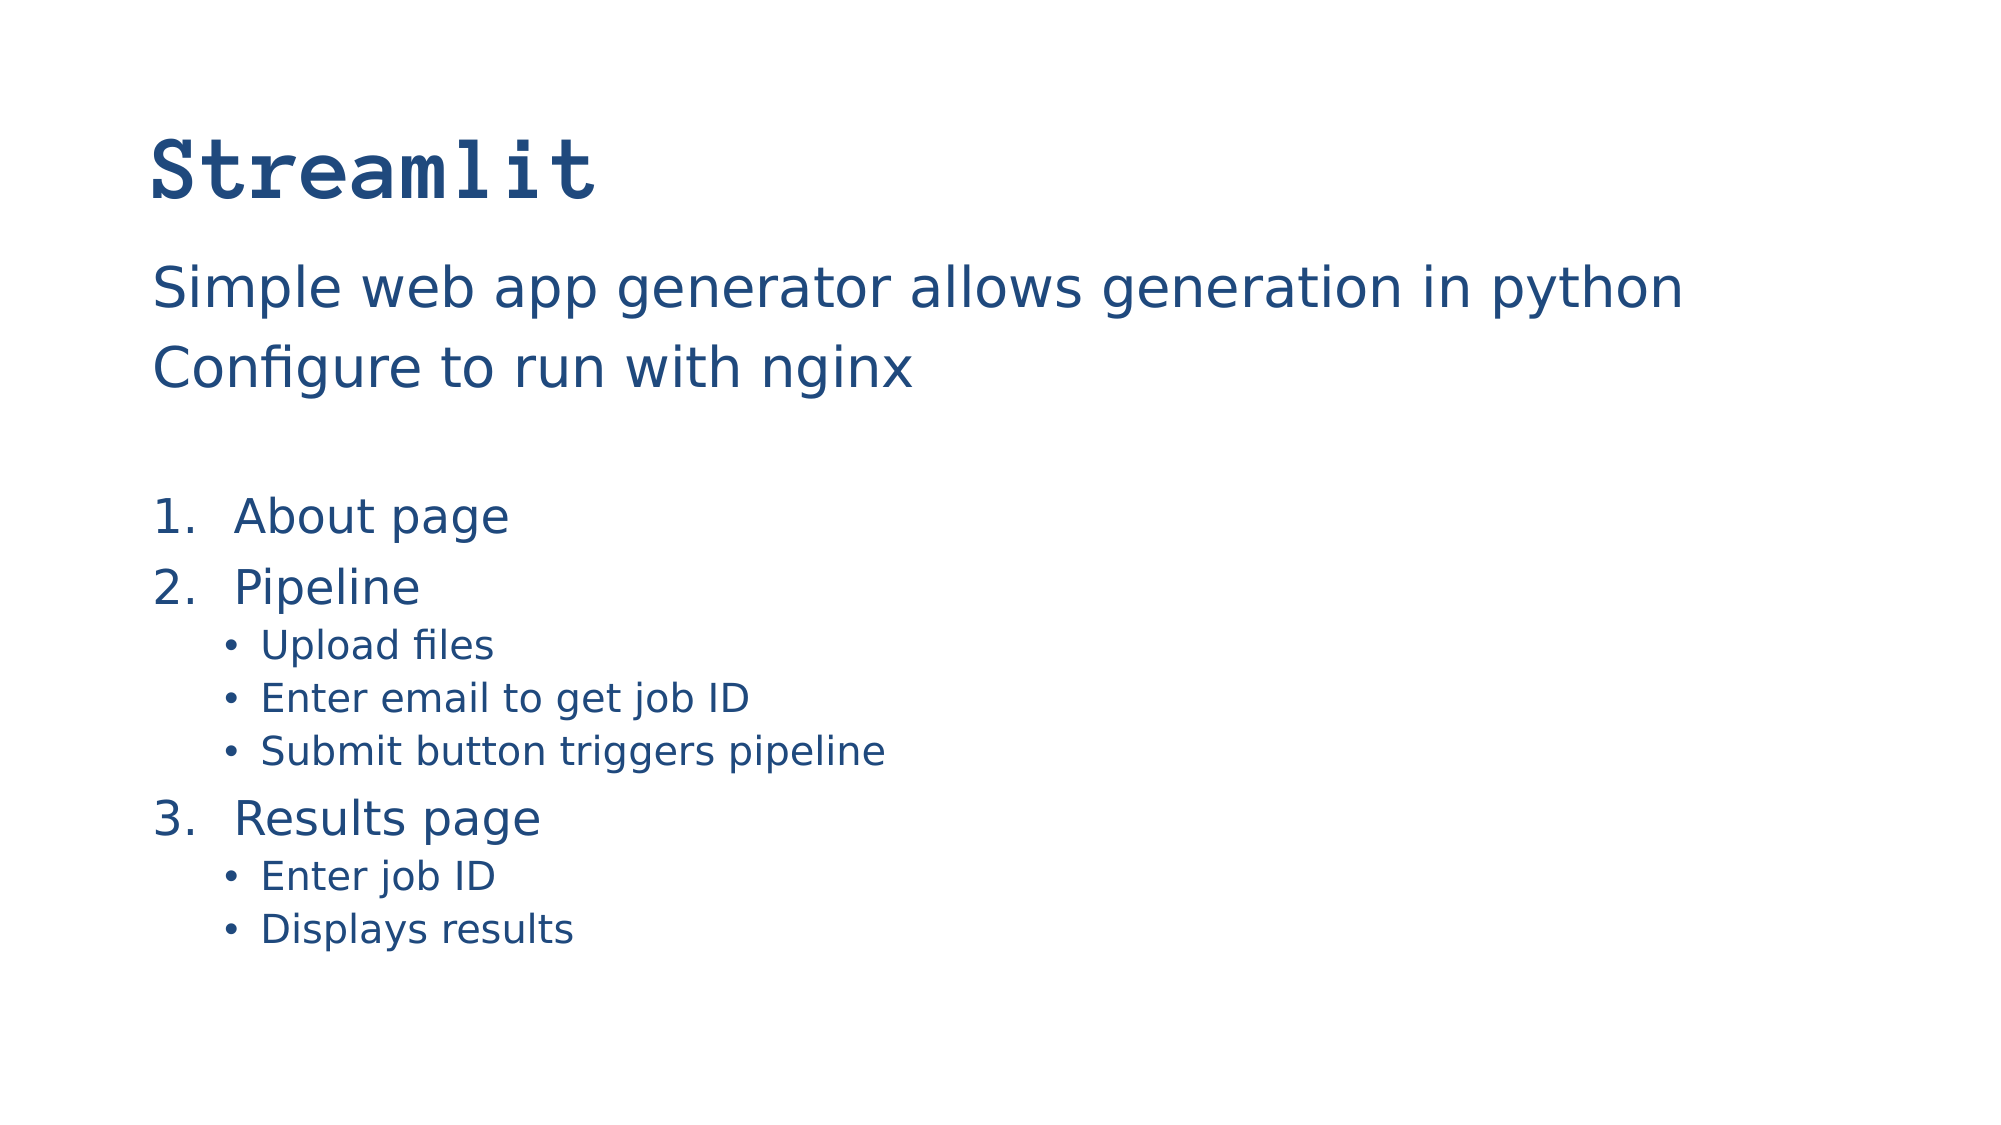

# Streamlit
Simple web app generator allows generation in python
Configure to run with nginx

About page
Pipeline
Upload files
Enter email to get job ID
Submit button triggers pipeline
Results page
Enter job ID
Displays results